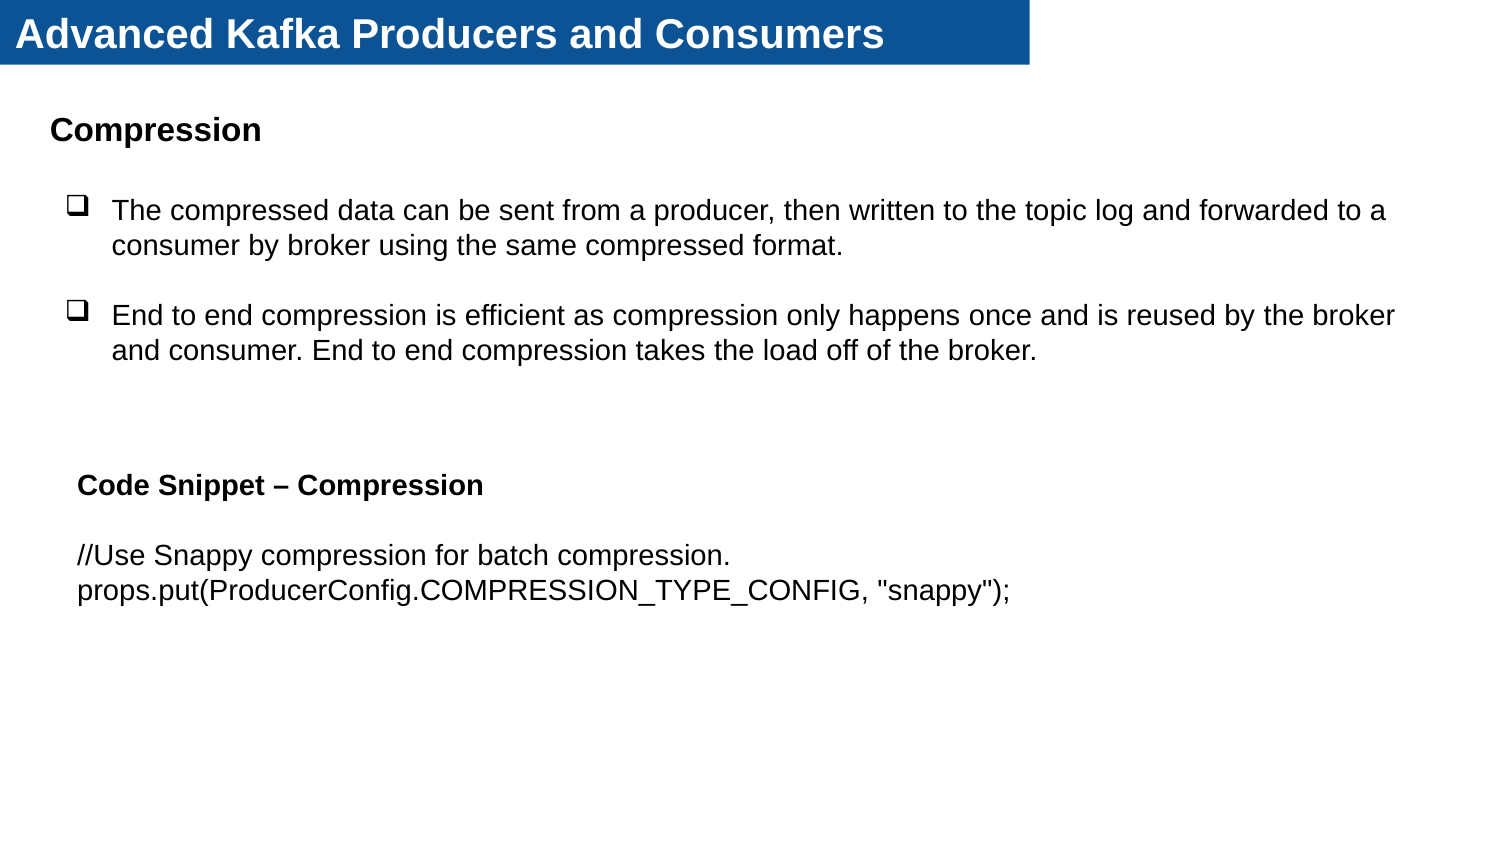

Advanced Kafka Producers and Consumers
Compression
The compressed data can be sent from a producer, then written to the topic log and forwarded to a consumer by broker using the same compressed format.

End to end compression is efficient as compression only happens once and is reused by the broker and consumer. End to end compression takes the load off of the broker.
Code Snippet – Compression

//Use Snappy compression for batch compression. props.put(ProducerConfig.COMPRESSION_TYPE_CONFIG, "snappy");